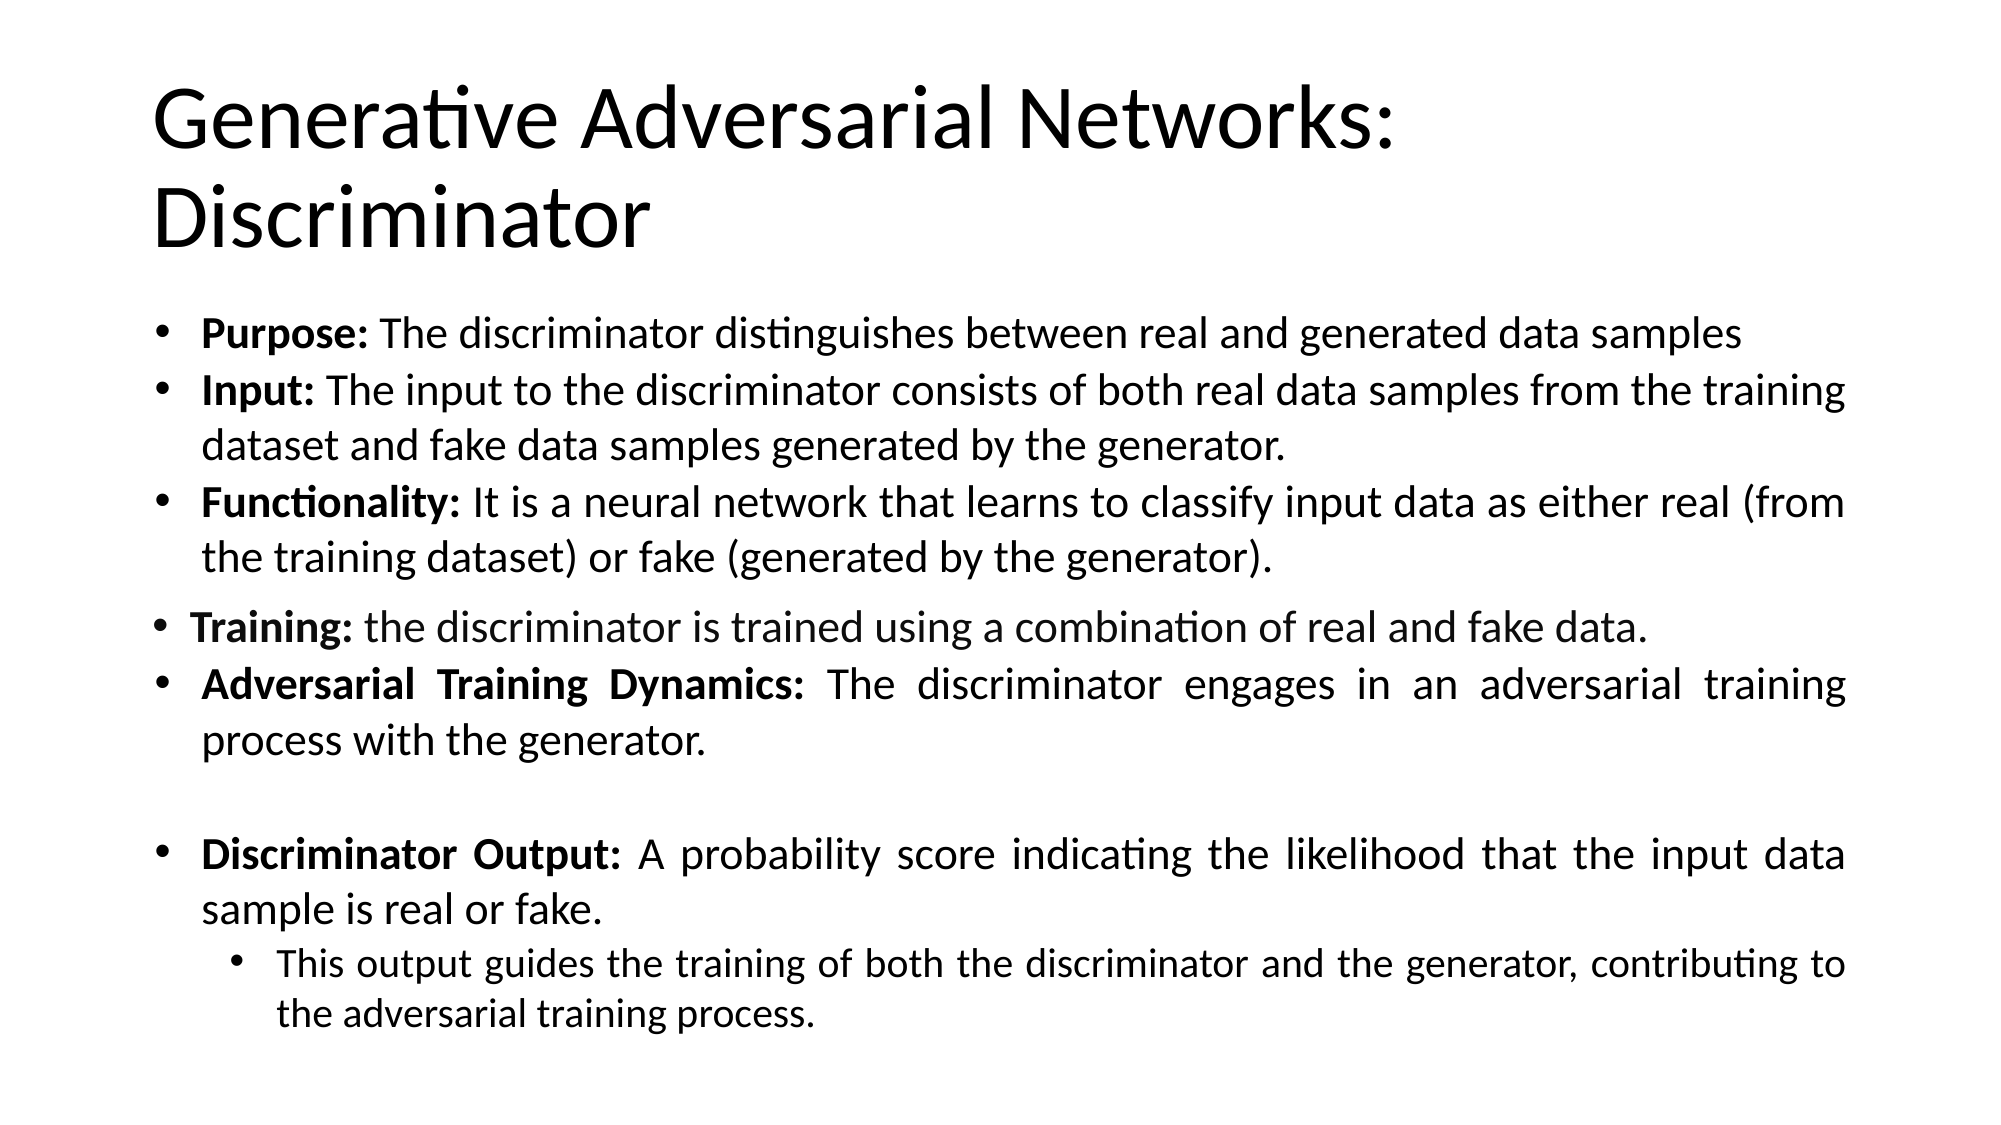

# Generative Adversarial Networks: Discriminator
Purpose: The discriminator distinguishes between real and generated data samples
Input: The input to the discriminator consists of both real data samples from the training dataset and fake data samples generated by the generator.
Functionality: It is a neural network that learns to classify input data as either real (from the training dataset) or fake (generated by the generator).
Training: the discriminator is trained using a combination of real and fake data.
Adversarial Training Dynamics: The discriminator engages in an adversarial training process with the generator.

Discriminator Output: A probability score indicating the likelihood that the input data sample is real or fake.
This output guides the training of both the discriminator and the generator, contributing to the adversarial training process.